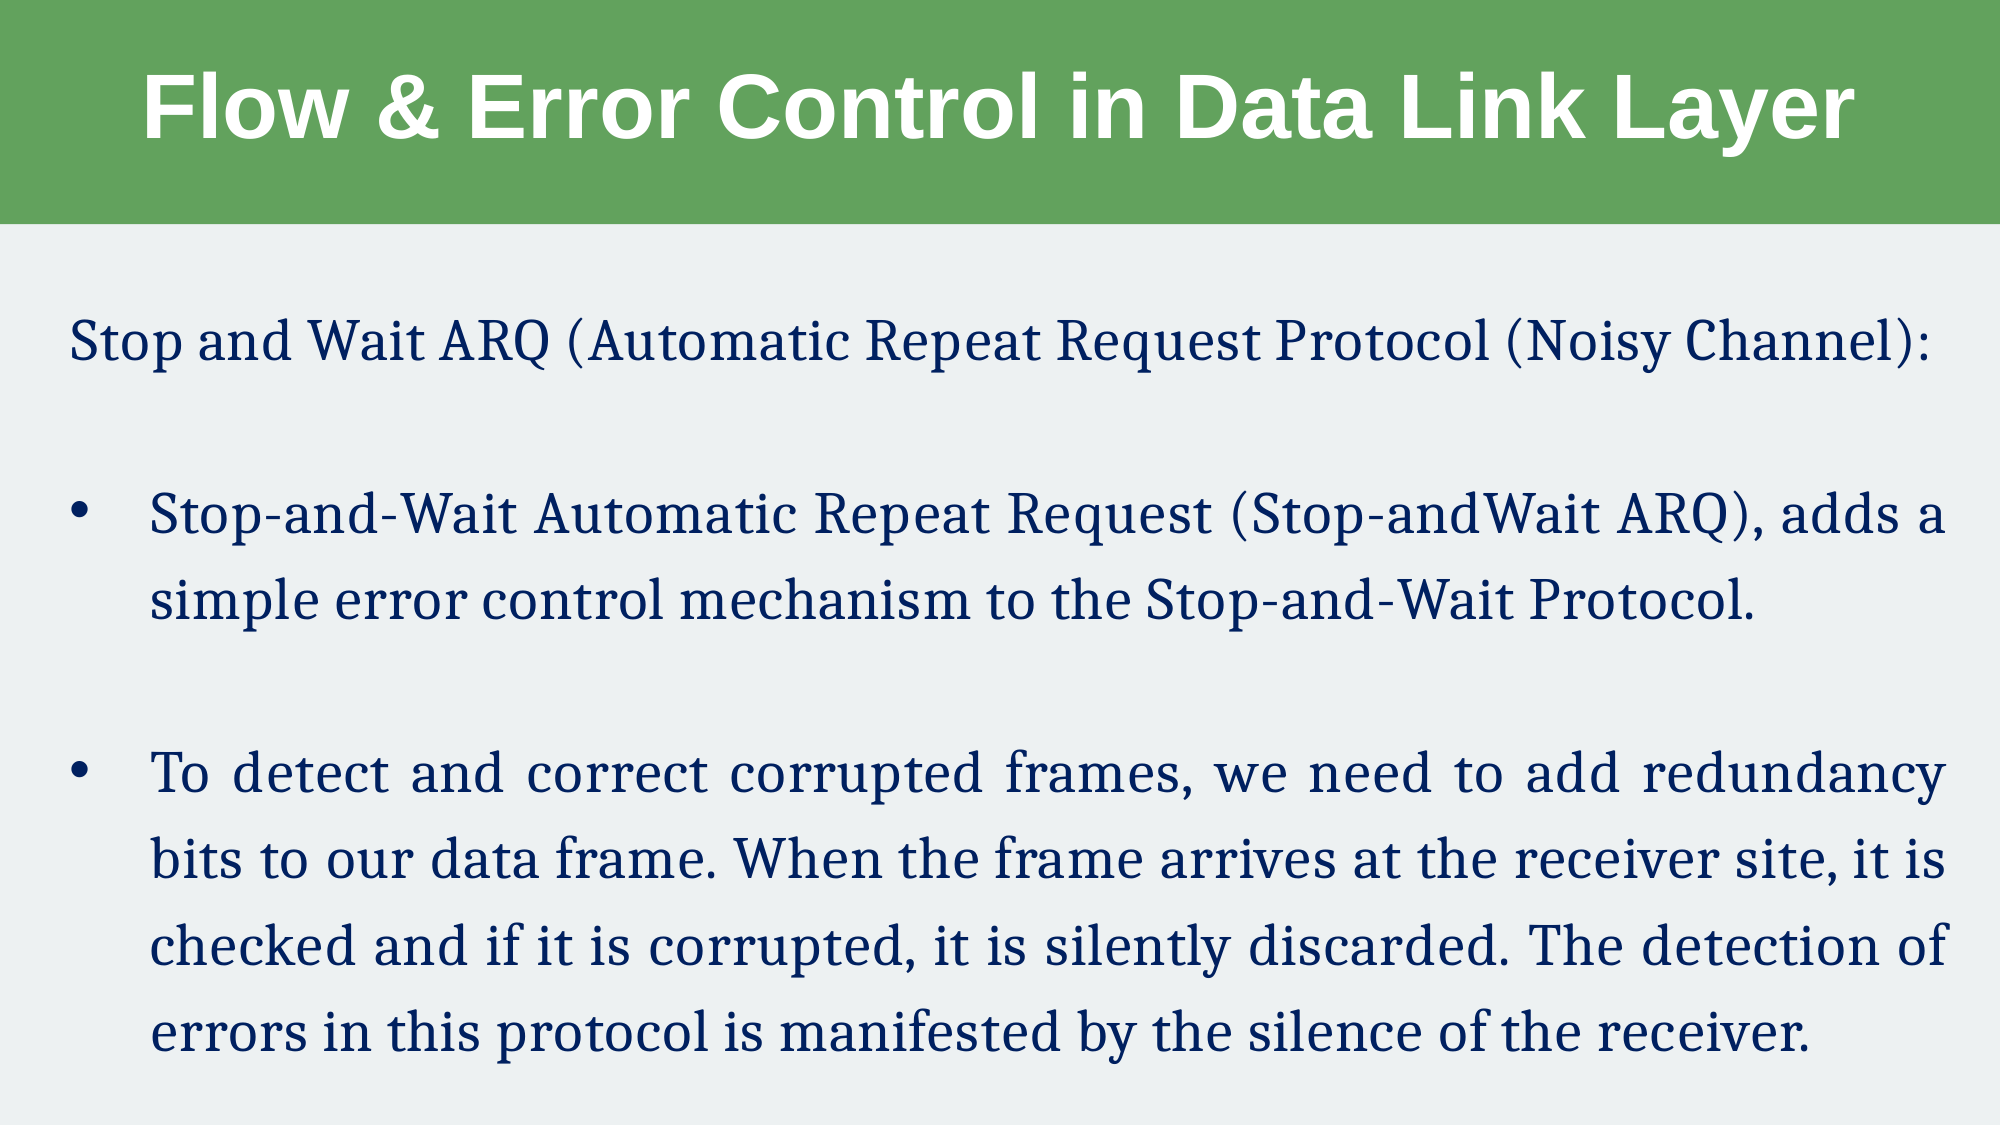

# Flow & Error Control in Data Link Layer
Stop and Wait ARQ (Automatic Repeat Request Protocol (Noisy Channel):

Stop-and-Wait Automatic Repeat Request (Stop-andWait ARQ), adds a simple error control mechanism to the Stop-and-Wait Protocol.

To detect and correct corrupted frames, we need to add redundancy bits to our data frame. When the frame arrives at the receiver site, it is checked and if it is corrupted, it is silently discarded. The detection of errors in this protocol is manifested by the silence of the receiver.